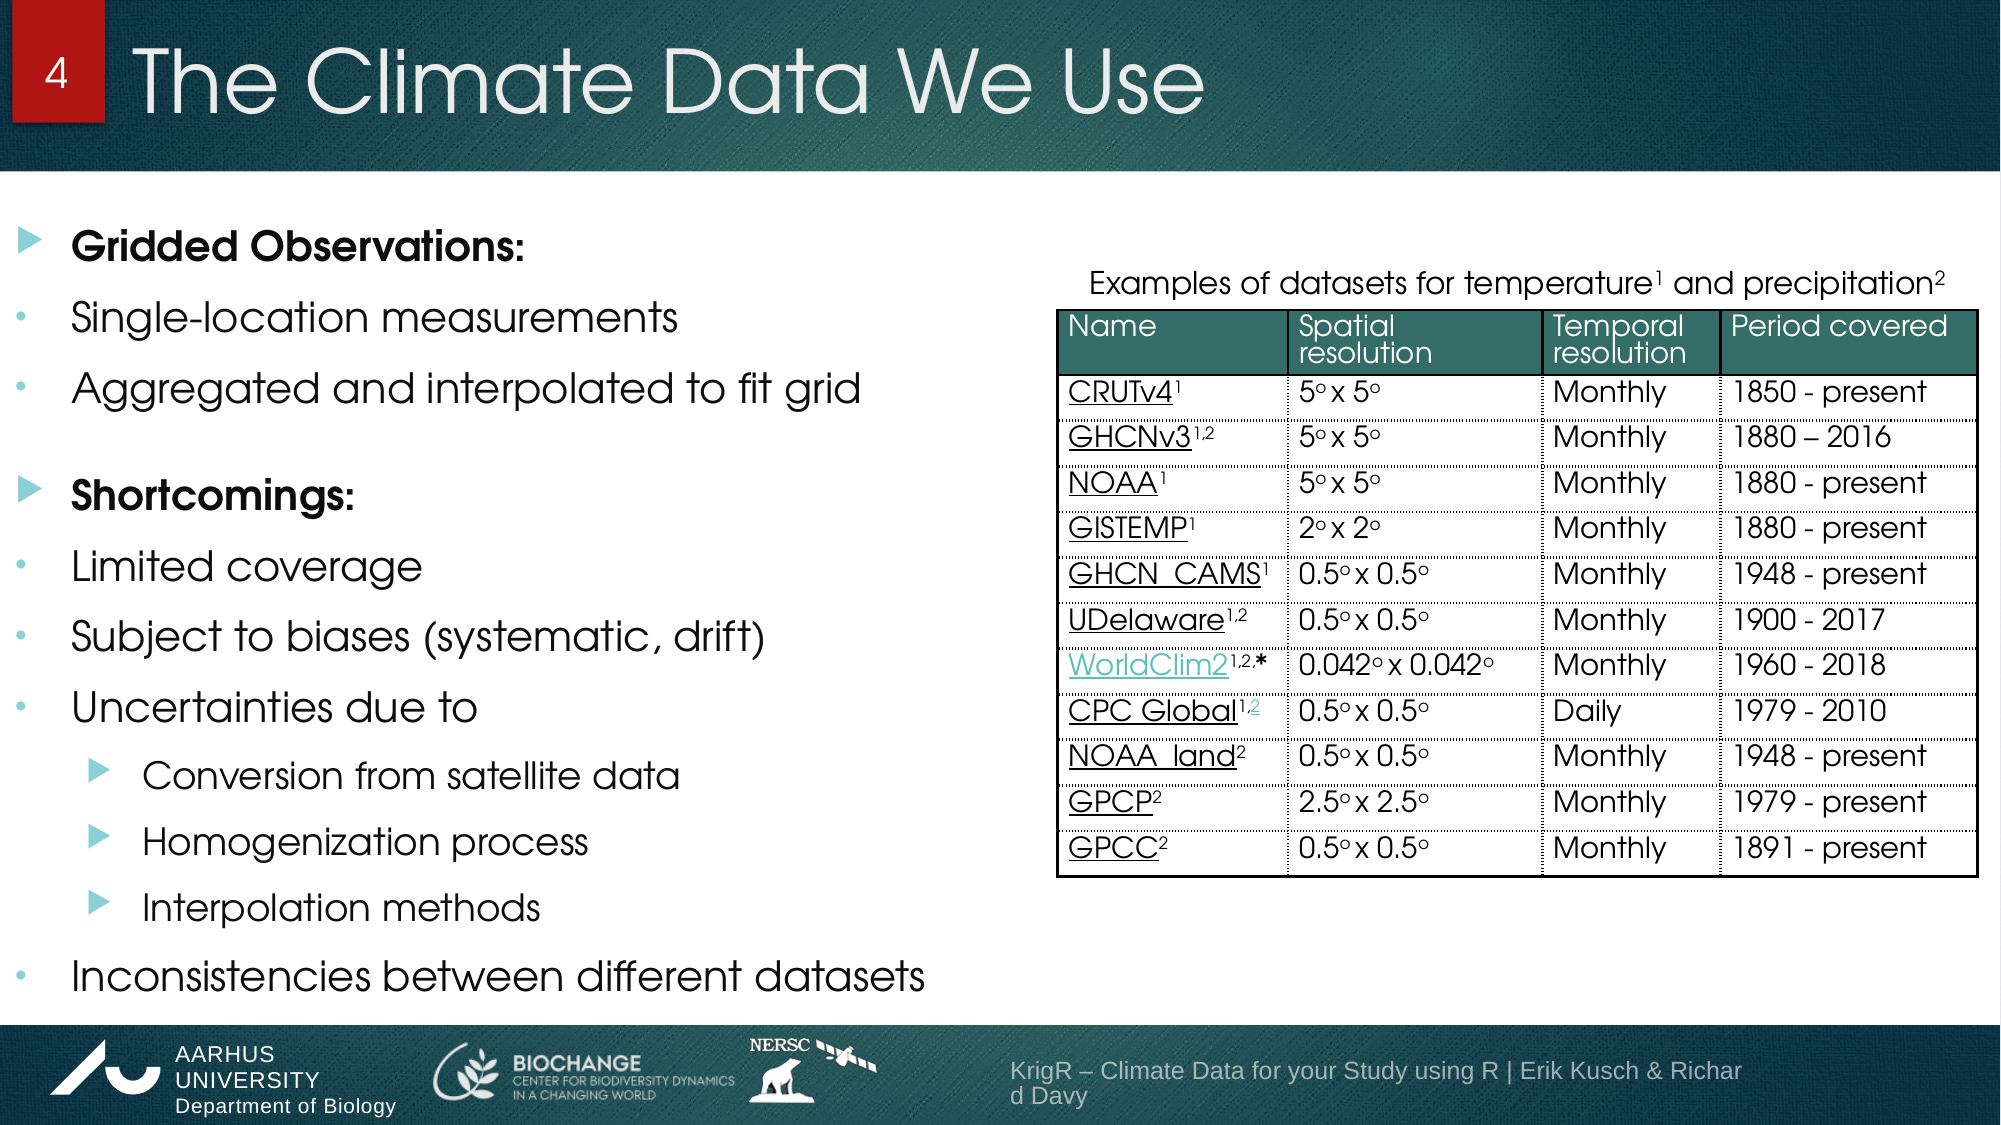

4
# The Climate Data We Use

Gridded Observations:
Single-location measurements
Aggregated and interpolated to fit grid

Shortcomings:
Limited coverage
Subject to biases (systematic, drift)
Uncertainties due to
Conversion from satellite data
Homogenization process
Interpolation methods
Inconsistencies between different datasets

Examples of datasets for temperature1 and precipitation2
| Name | Spatial resolution | Temporal resolution | Period covered |
| --- | --- | --- | --- |
| CRUTv41 | 5o x 5o | Monthly | 1850 - present |
| GHCNv31,2 | 5o x 5o | Monthly | 1880 – 2016 |
| NOAA1 | 5o x 5o | Monthly | 1880 - present |
| GISTEMP1 | 2o x 2o | Monthly | 1880 - present |
| GHCN\_CAMS1 | 0.5o x 0.5o | Monthly | 1948 - present |
| UDelaware1,2 | 0.5o x 0.5o | Monthly | 1900 - 2017 |
| WorldClim21,2,\* | 0.042o x 0.042o | Monthly | 1960 - 2018 |
| CPC Global1,2 | 0.5o x 0.5o | Daily | 1979 - 2010 |
| NOAA\_land2 | 0.5o x 0.5o | Monthly | 1948 - present |
| GPCP2 | 2.5o x 2.5o | Monthly | 1979 - present |
| GPCC2 | 0.5o x 0.5o | Monthly | 1891 - present |
KrigR – Climate Data for your Study using R | Erik Kusch & Richard Davy